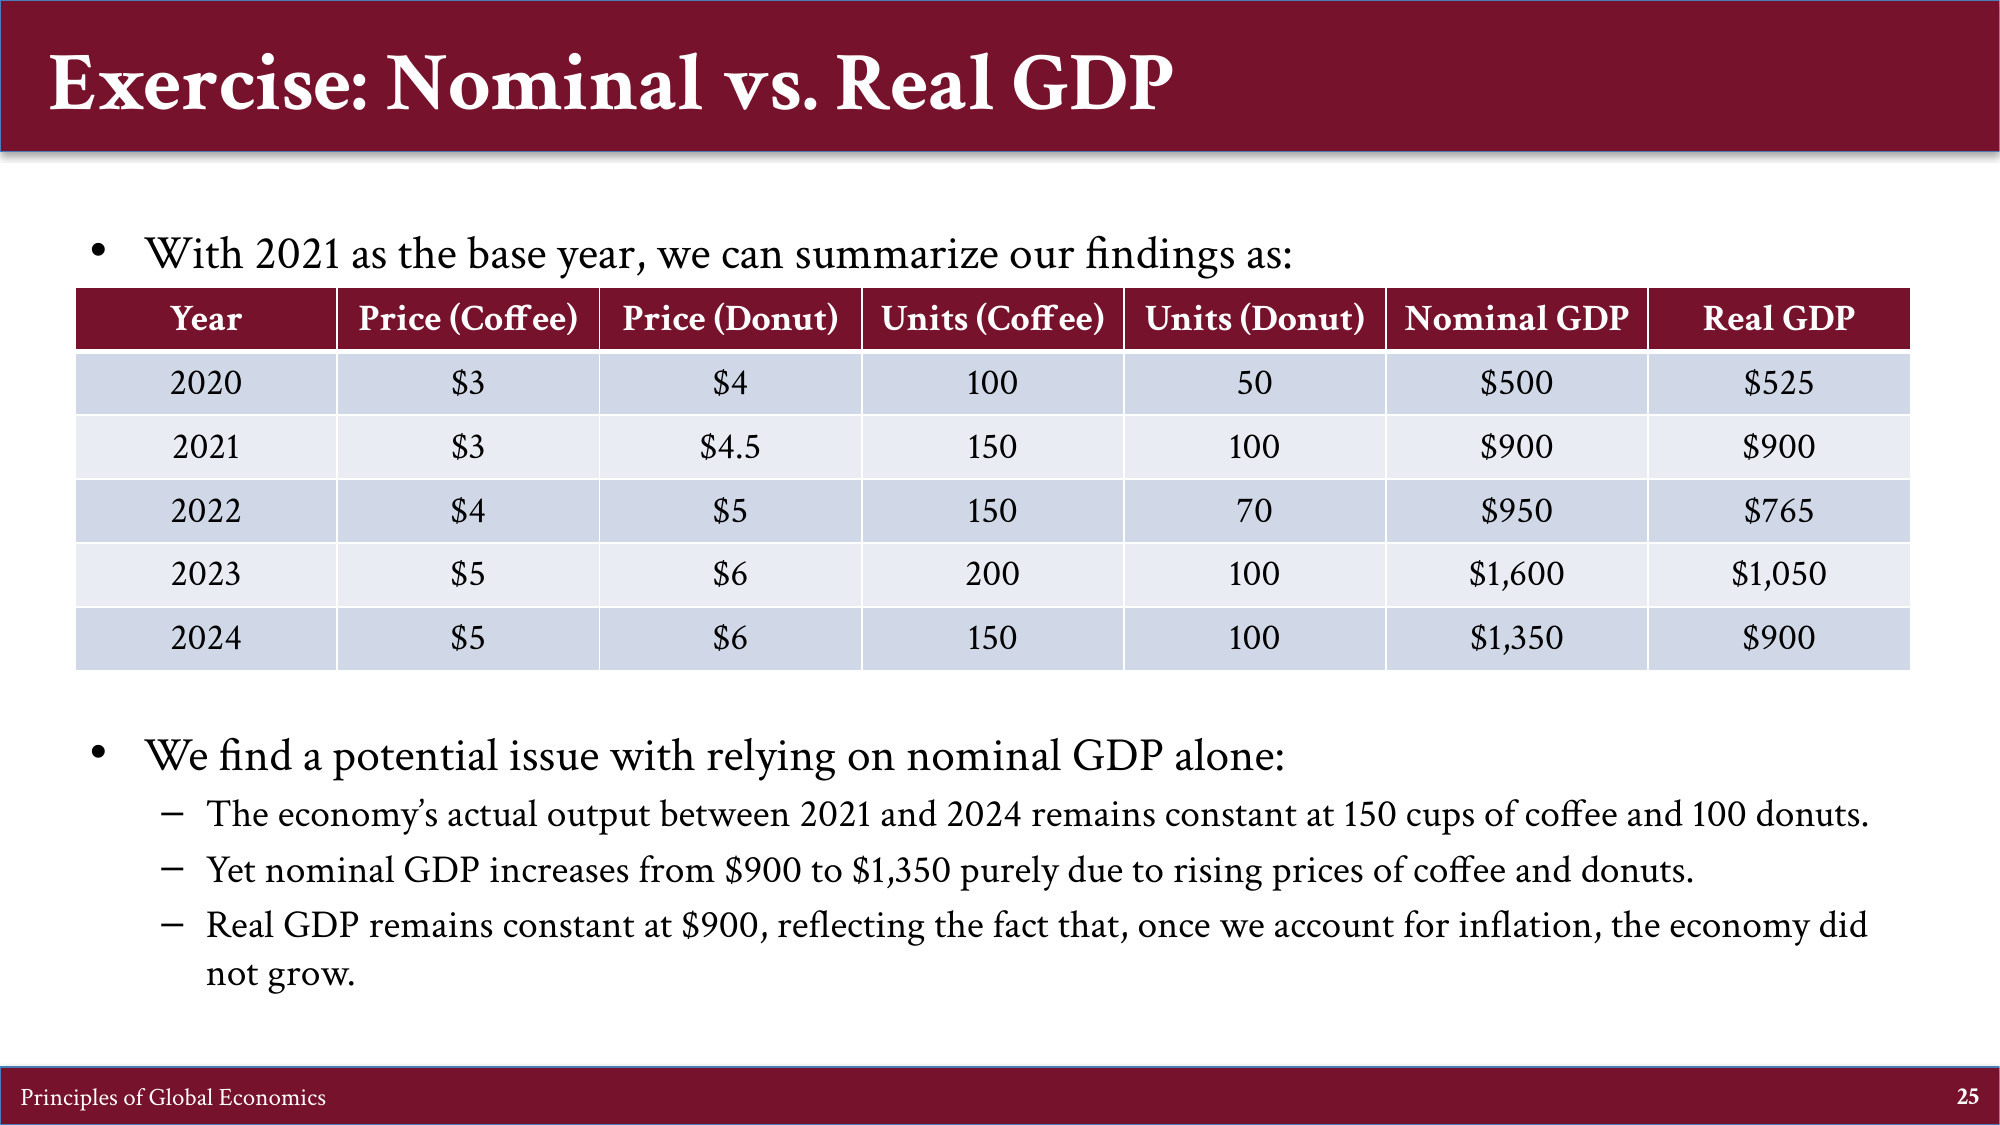

# Exercise: Nominal vs. Real GDP
With 2021 as the base year, we can summarize our findings as:

We find a potential issue with relying on nominal GDP alone:
The economy’s actual output between 2021 and 2024 remains constant at 150 cups of coffee and 100 donuts.
Yet nominal GDP increases from $900 to $1,350 purely due to rising prices of coffee and donuts.
Real GDP remains constant at $900, reflecting the fact that, once we account for inflation, the economy did not grow.
| Year | Price (Coffee) | Price (Donut) | Units (Coffee) | Units (Donut) | Nominal GDP | Real GDP |
| --- | --- | --- | --- | --- | --- | --- |
| 2020 | $3 | $4 | 100 | 50 | $500 | $525 |
| 2021 | $3 | $4.5 | 150 | 100 | $900 | $900 |
| 2022 | $4 | $5 | 150 | 70 | $950 | $765 |
| 2023 | $5 | $6 | 200 | 100 | $1,600 | $1,050 |
| 2024 | $5 | $6 | 150 | 100 | $1,350 | $900 |

 Principles of Global Economics
25